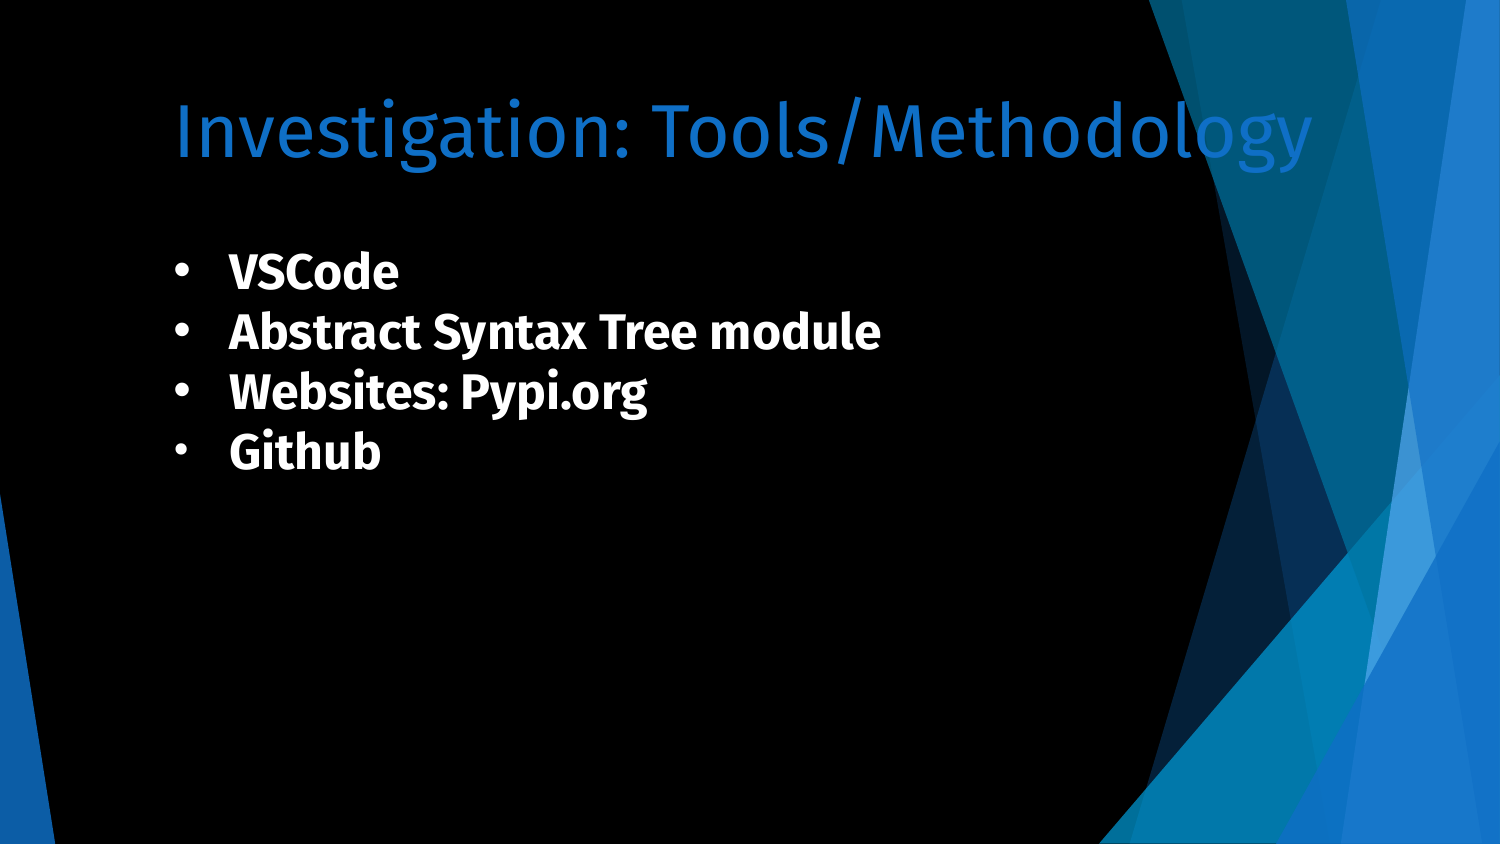

# Investigation: Tools/Methodology
VSCode
Abstract Syntax Tree module
Websites: Pypi.org
Github